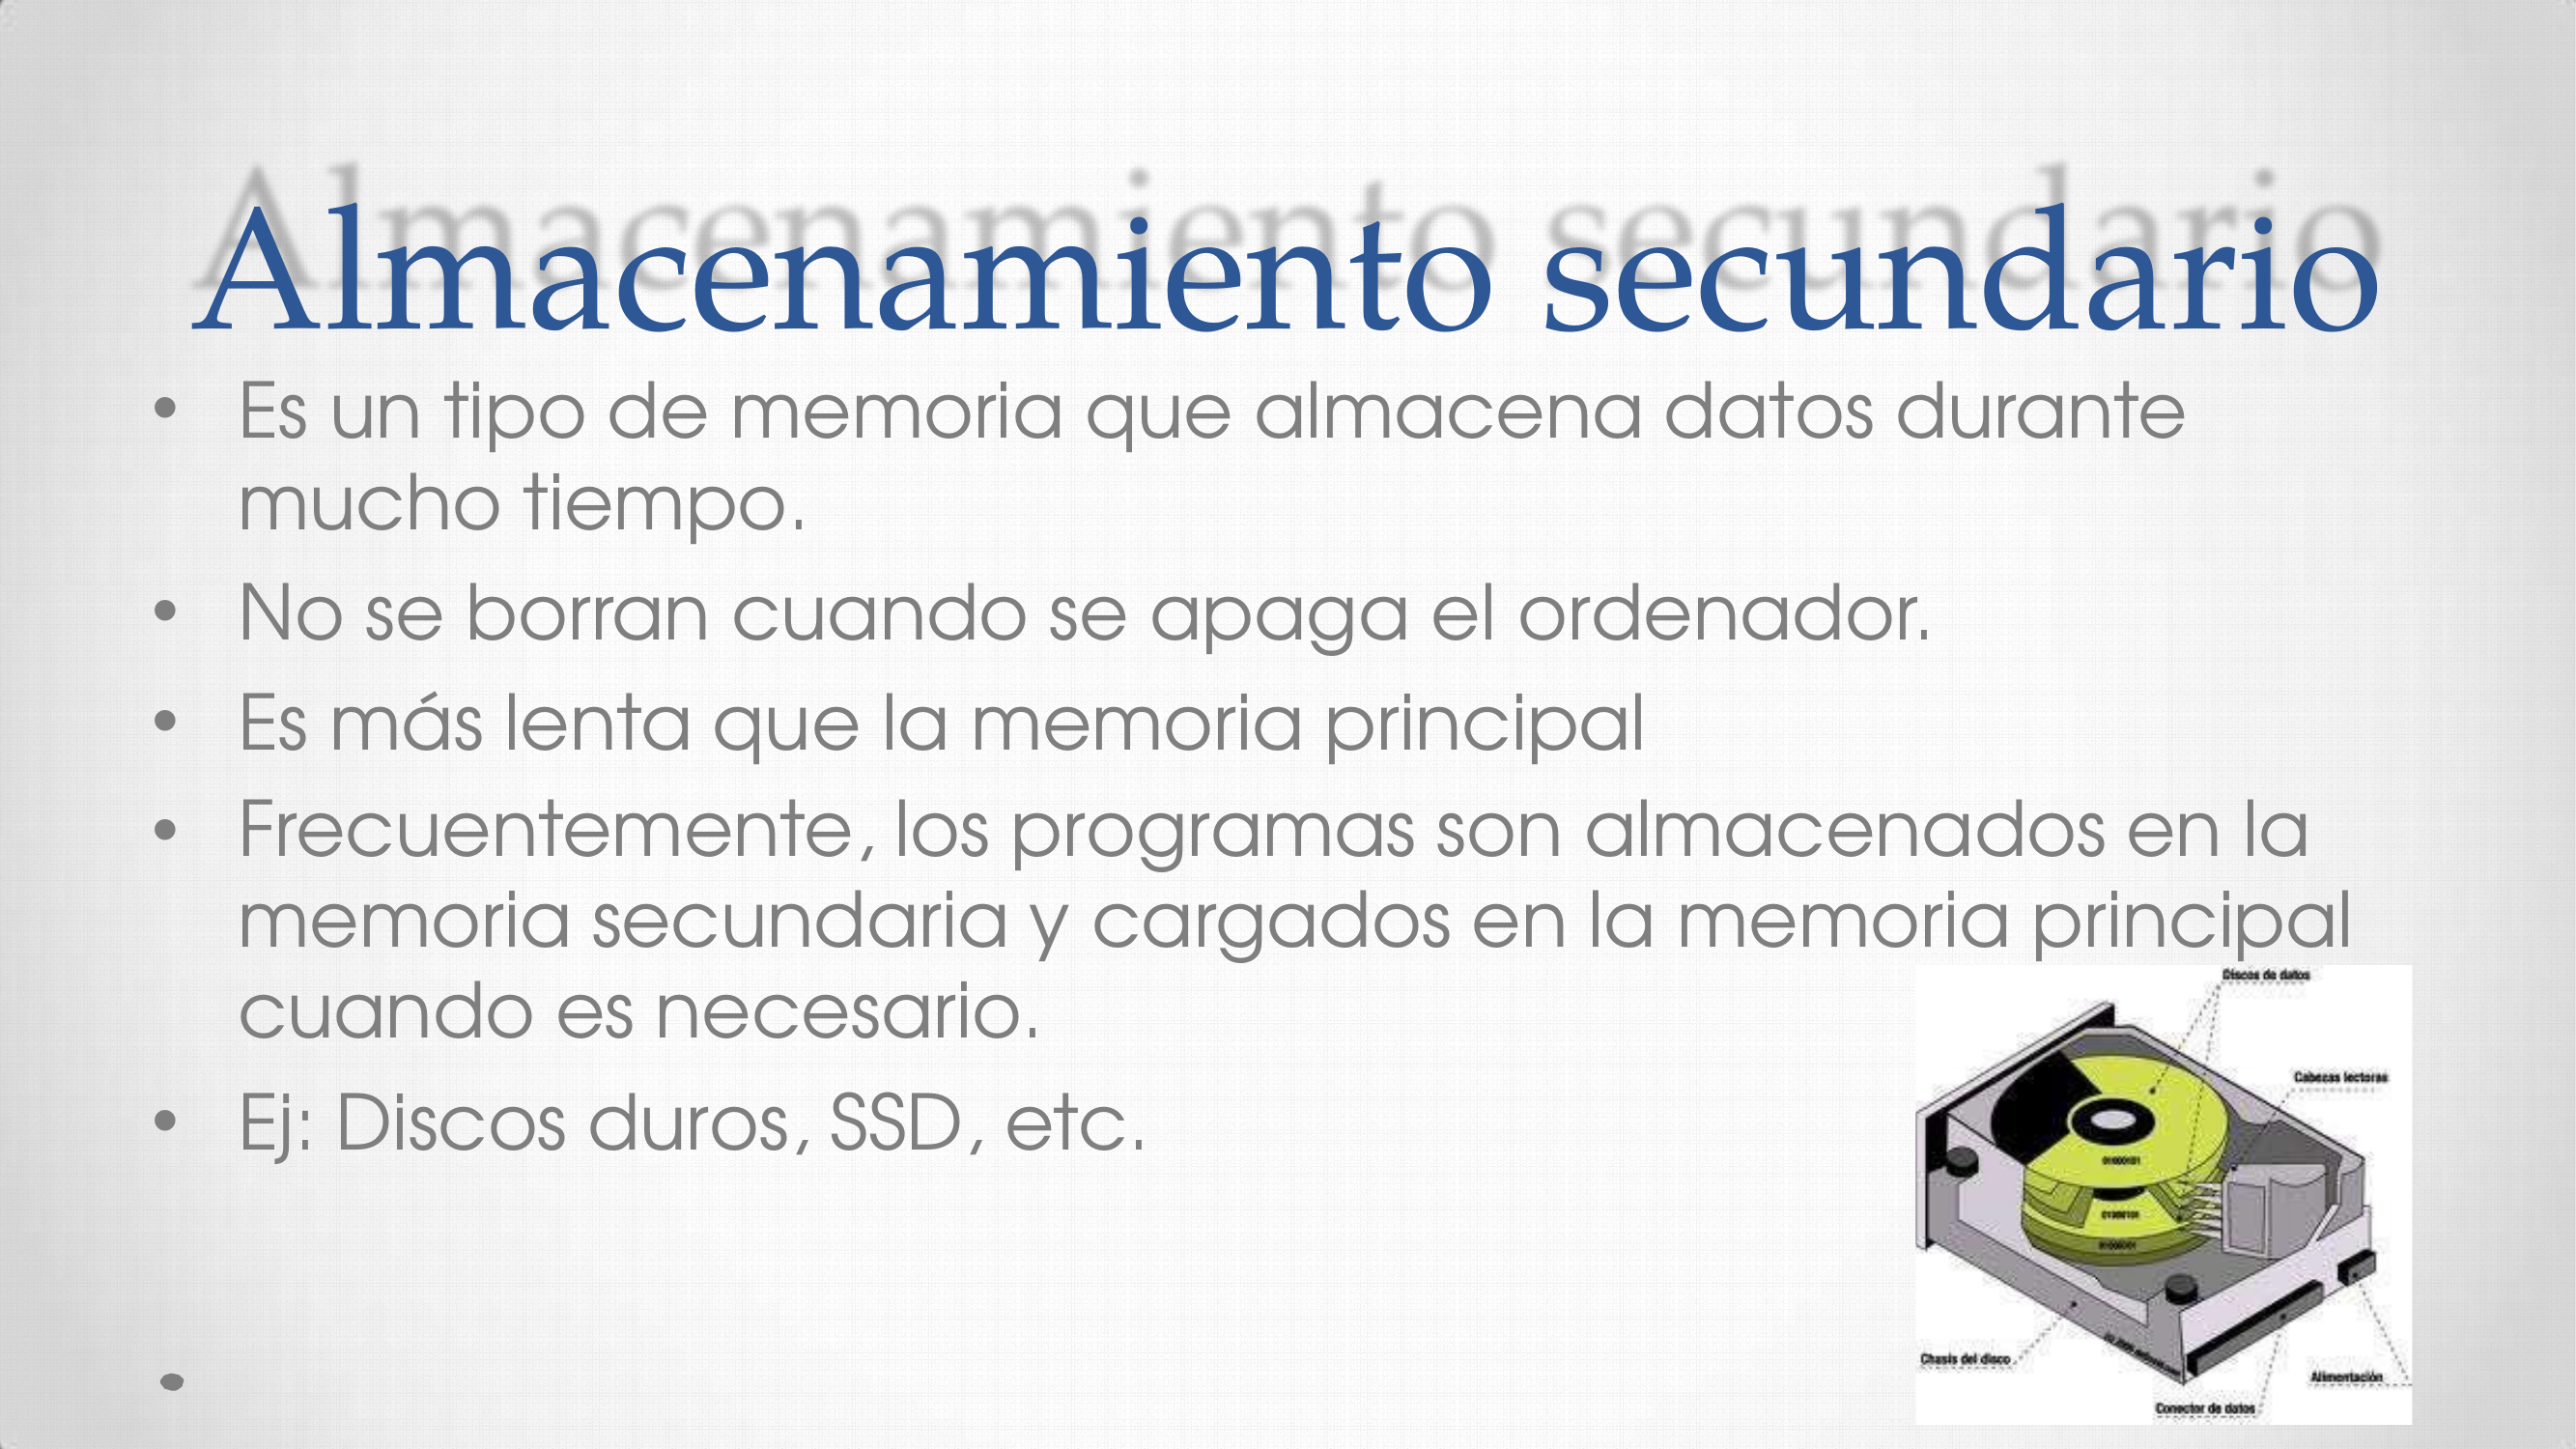

# Almacenamiento secundario
Es un tipo de memoria que almacena datos durante mucho tiempo.
No se borran cuando se apaga el ordenador.
Es más lenta que la memoria principal
Frecuentemente, los programas son almacenados en la memoria secundaria y cargados en la memoria principal cuando es necesario.
Ej: Discos duros, SSD, etc.